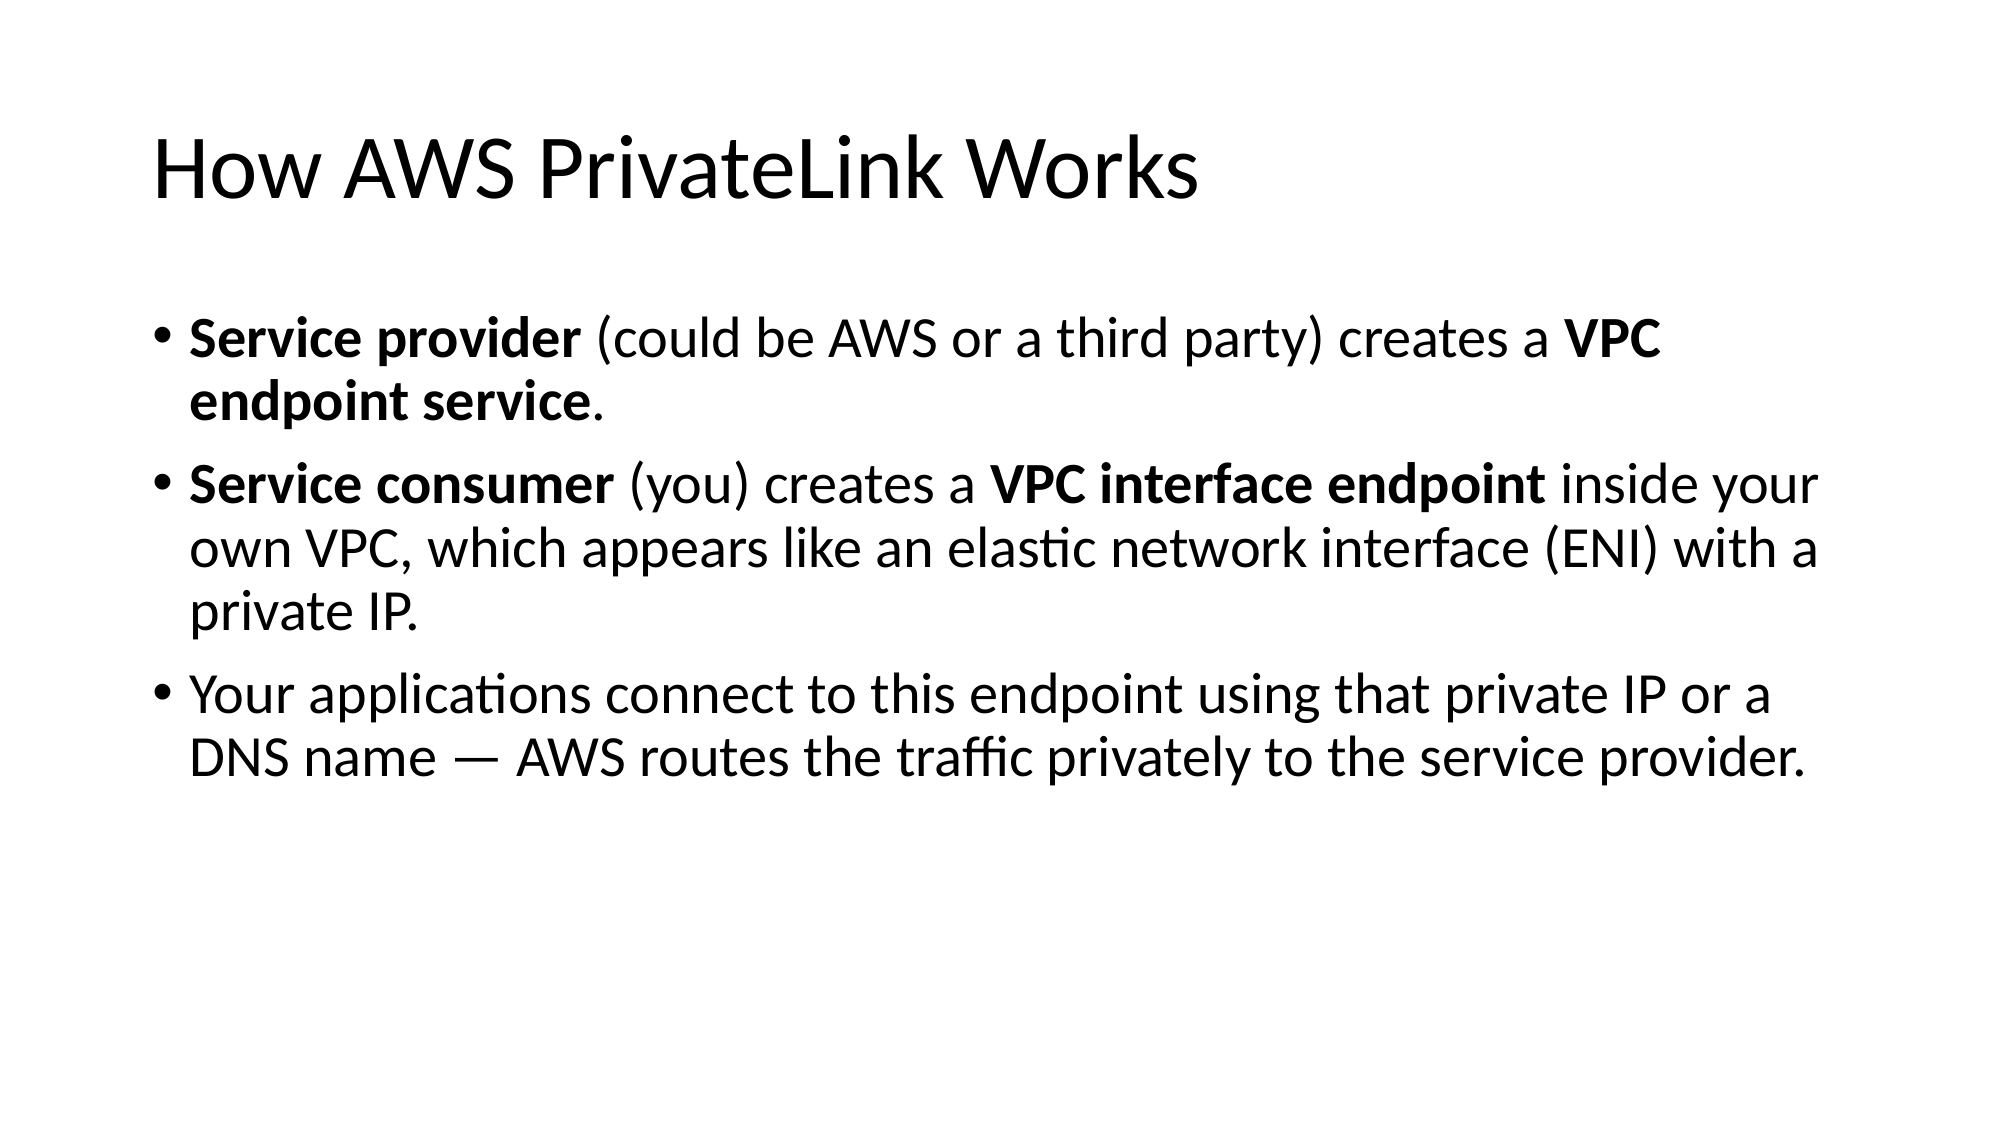

# How AWS PrivateLink Works
Service provider (could be AWS or a third party) creates a VPC endpoint service.
Service consumer (you) creates a VPC interface endpoint inside your own VPC, which appears like an elastic network interface (ENI) with a private IP.
Your applications connect to this endpoint using that private IP or a DNS name — AWS routes the traffic privately to the service provider.